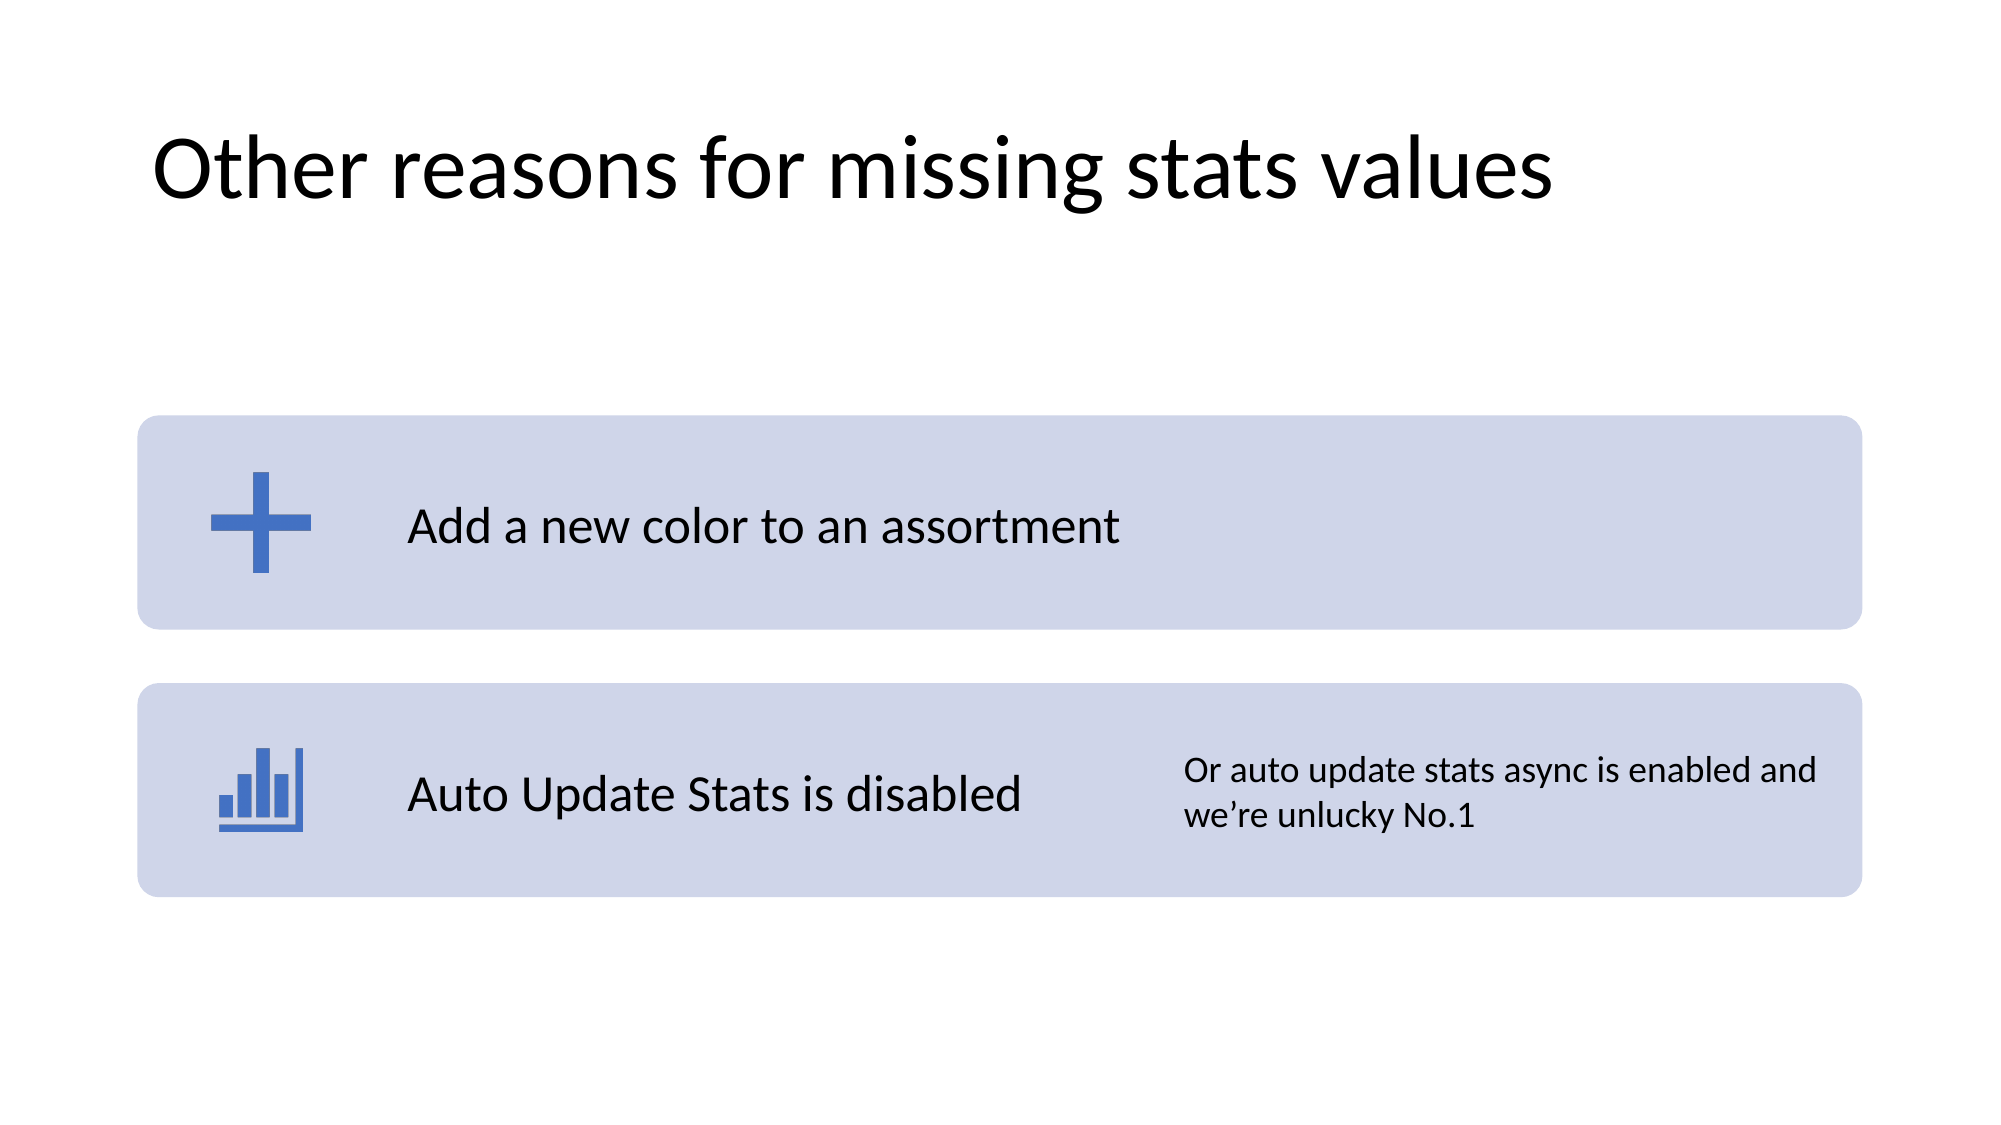

# Other reasons for missing stats values
Add a new color to an assortment
Auto Update Stats is disabled
Or auto update stats async is enabled and we’re unlucky No.1